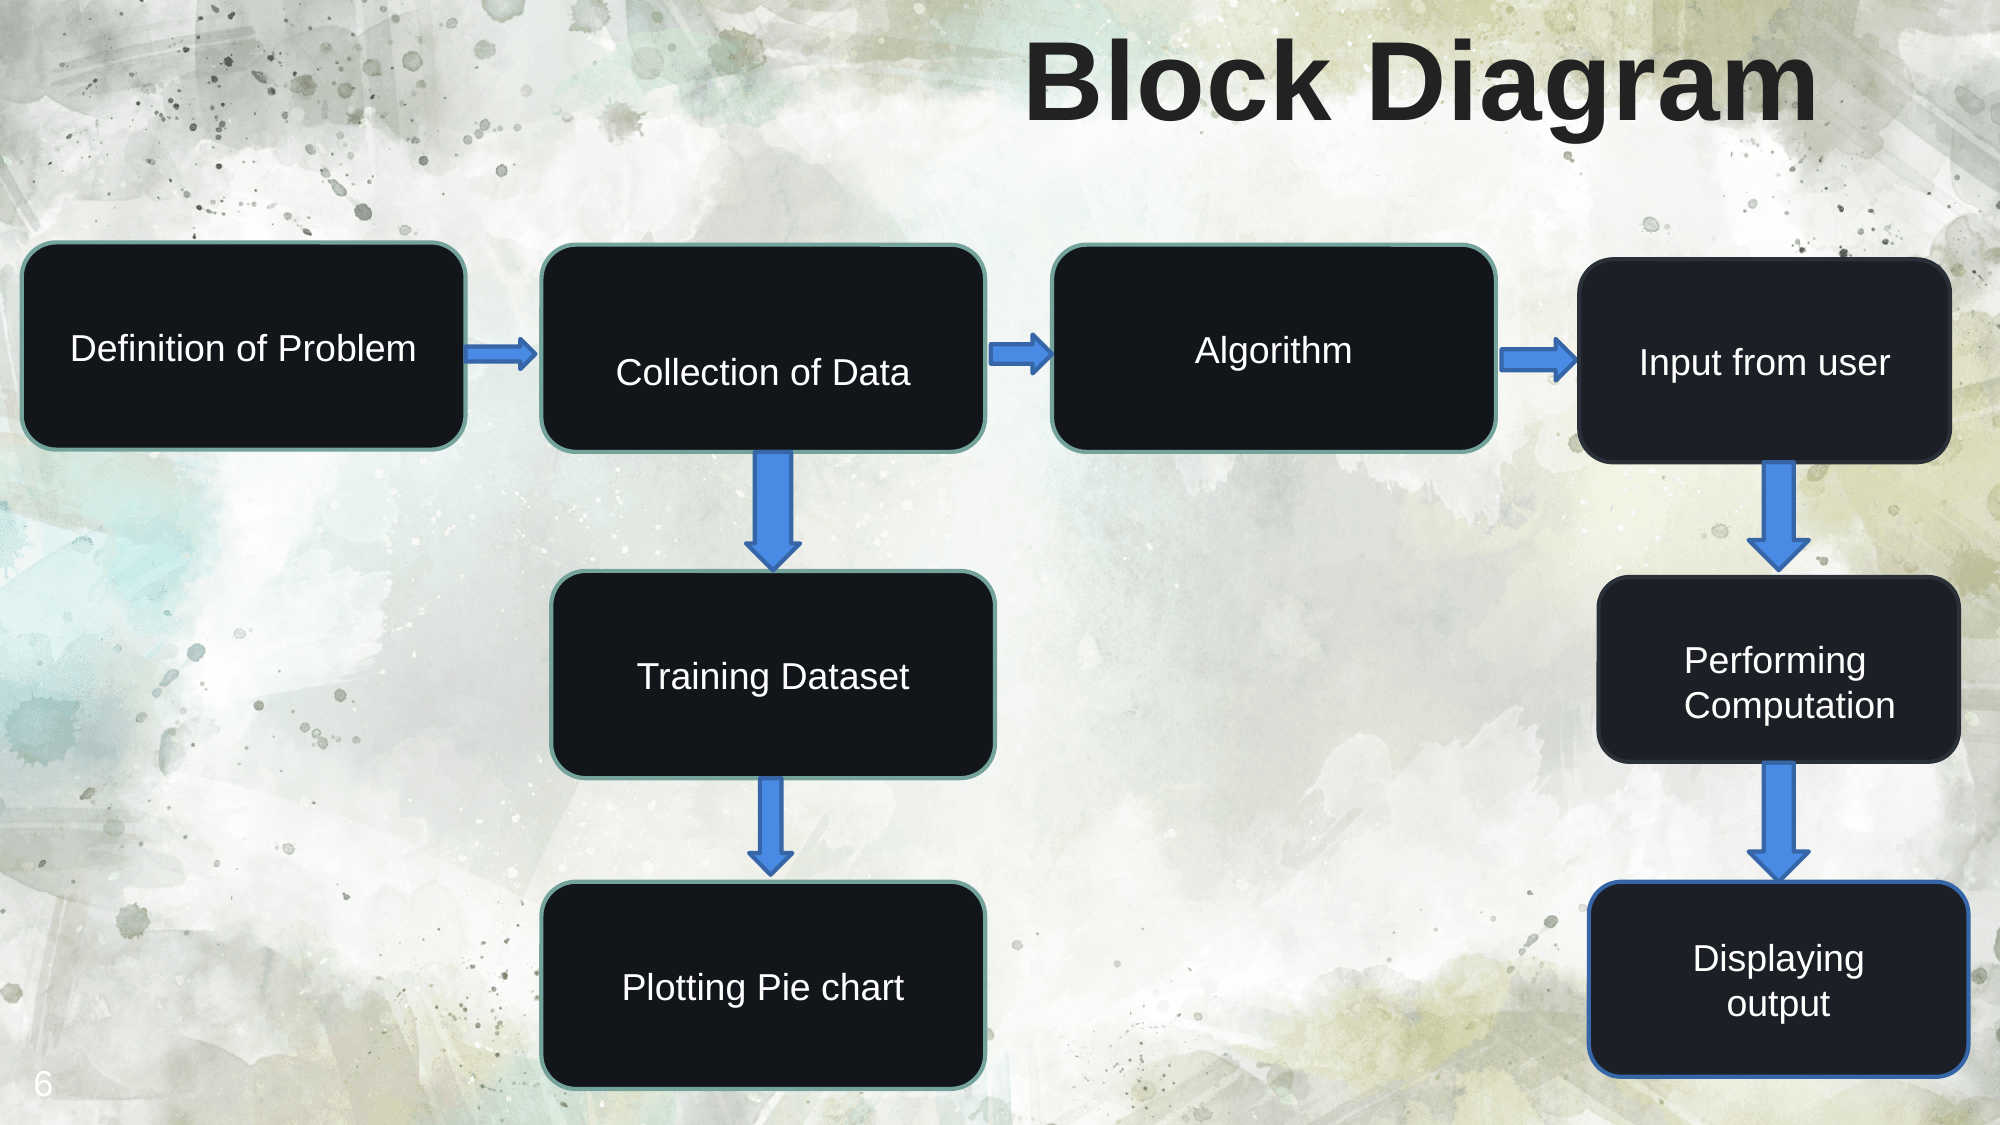

Block Diagram
Definition of Problem

Collection of Data
Algorithm
Input from user

Training Dataset

Performing Computation

Plotting Pie chart
Displaying
output
6